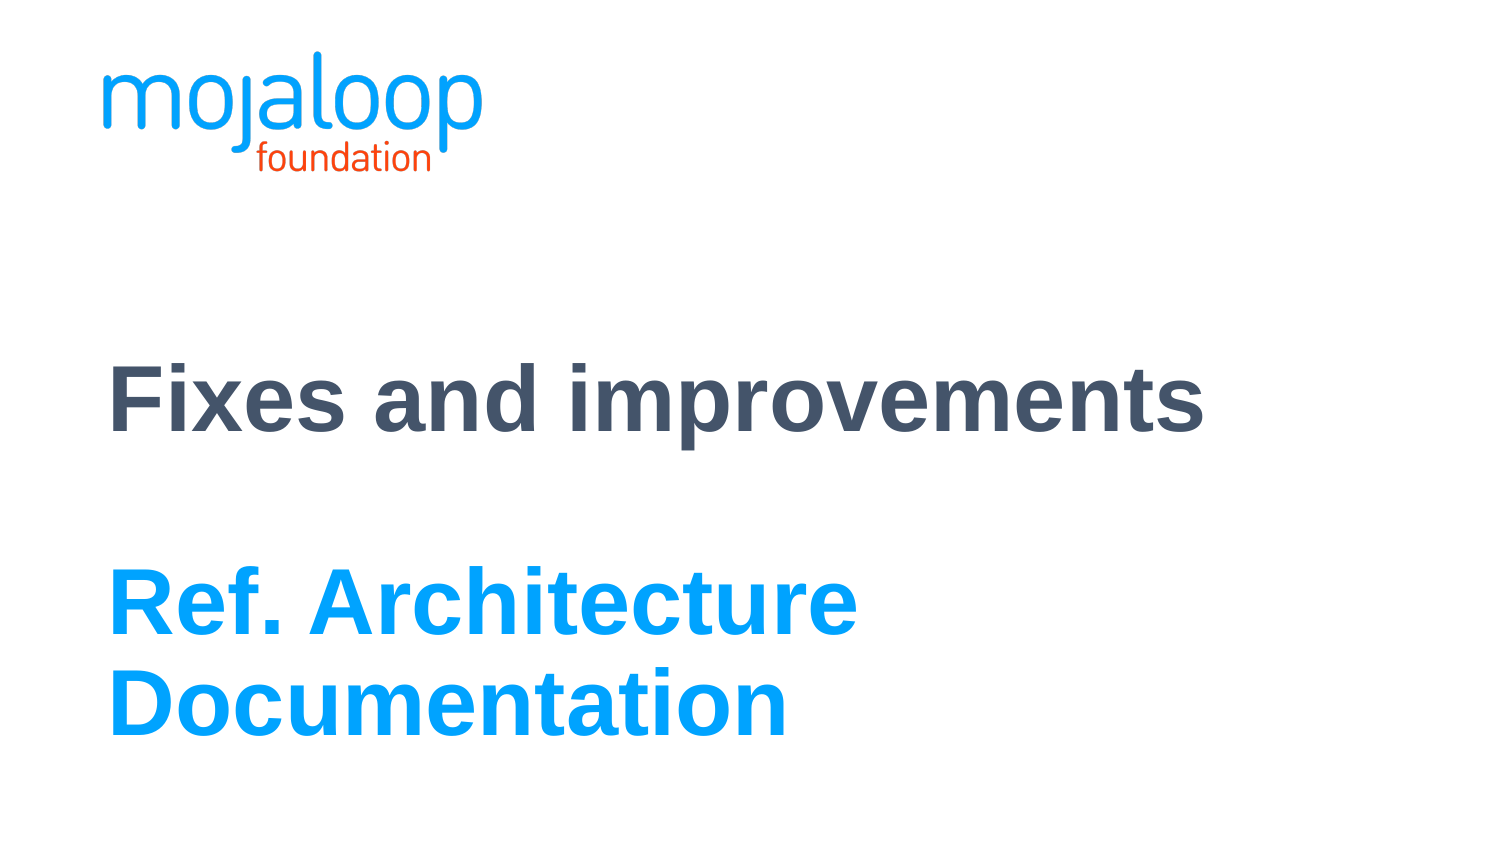

# Fixes and improvements

Ref. Architecture Documentation